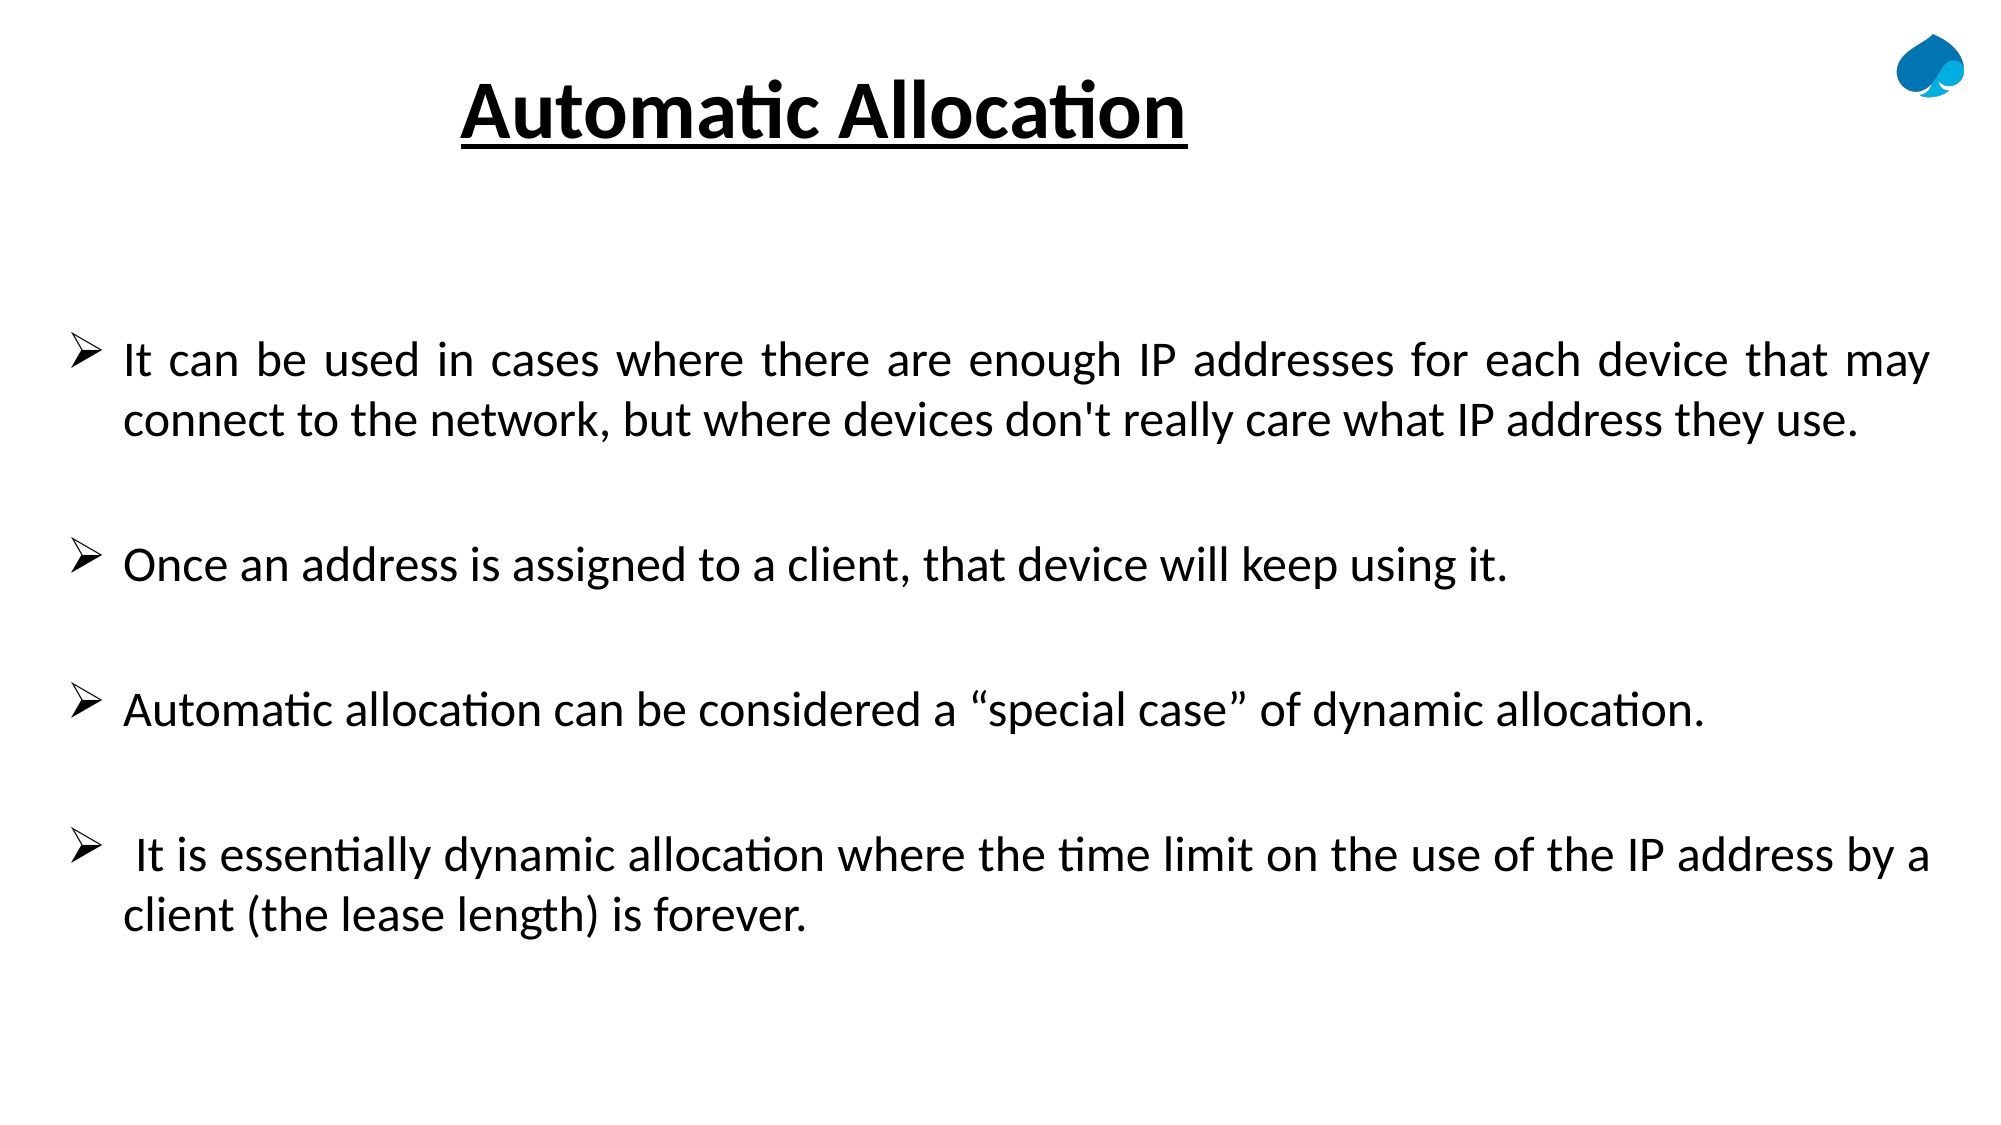

# Automatic Allocation
It can be used in cases where there are enough IP addresses for each device that may connect to the network, but where devices don't really care what IP address they use.

Once an address is assigned to a client, that device will keep using it.

Automatic allocation can be considered a “special case” of dynamic allocation.

 It is essentially dynamic allocation where the time limit on the use of the IP address by a client (the lease length) is forever.